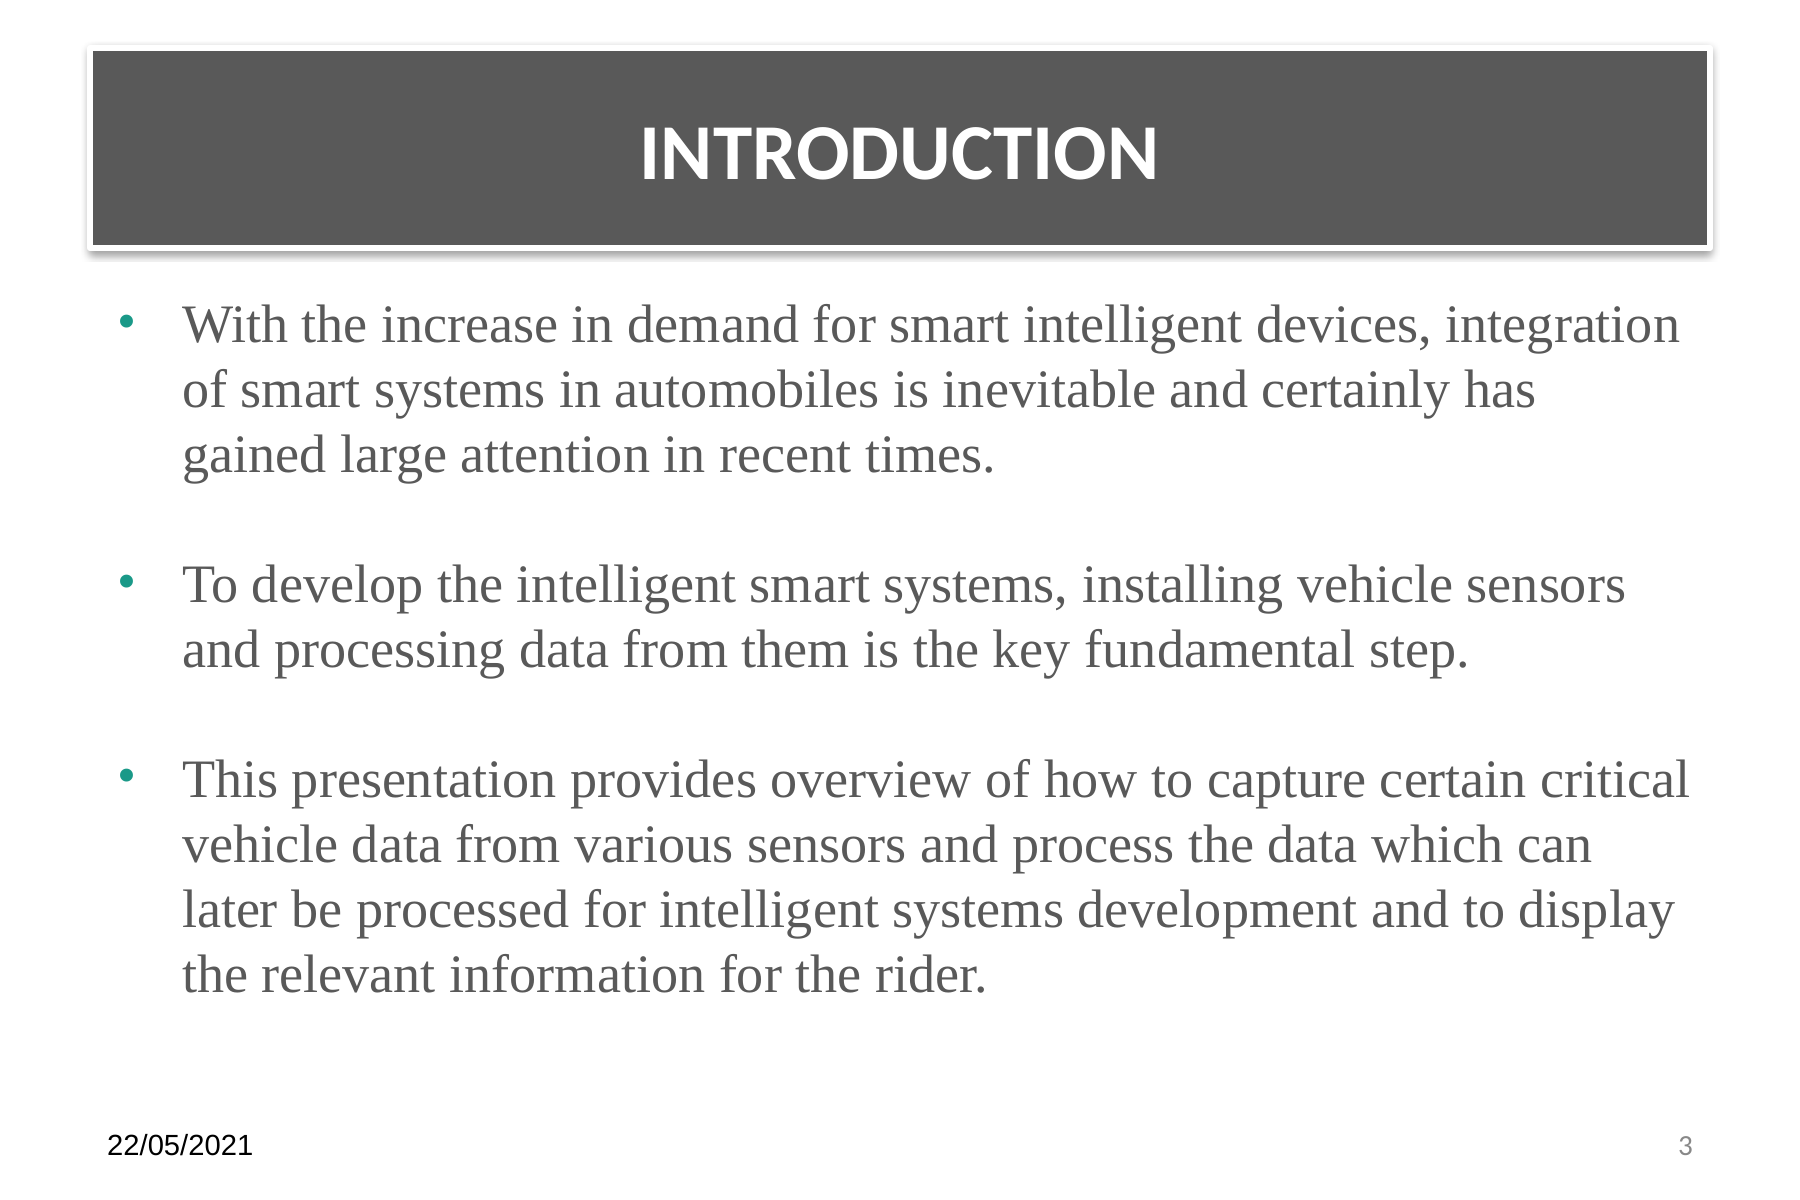

# INTRODUCTION
With the increase in demand for smart intelligent devices, integration of smart systems in automobiles is inevitable and certainly has gained large attention in recent times.

To develop the intelligent smart systems, installing vehicle sensors and processing data from them is the key fundamental step.

This presentation provides overview of how to capture certain critical vehicle data from various sensors and process the data which can later be processed for intelligent systems development and to display the relevant information for the rider.

22/05/2021
3